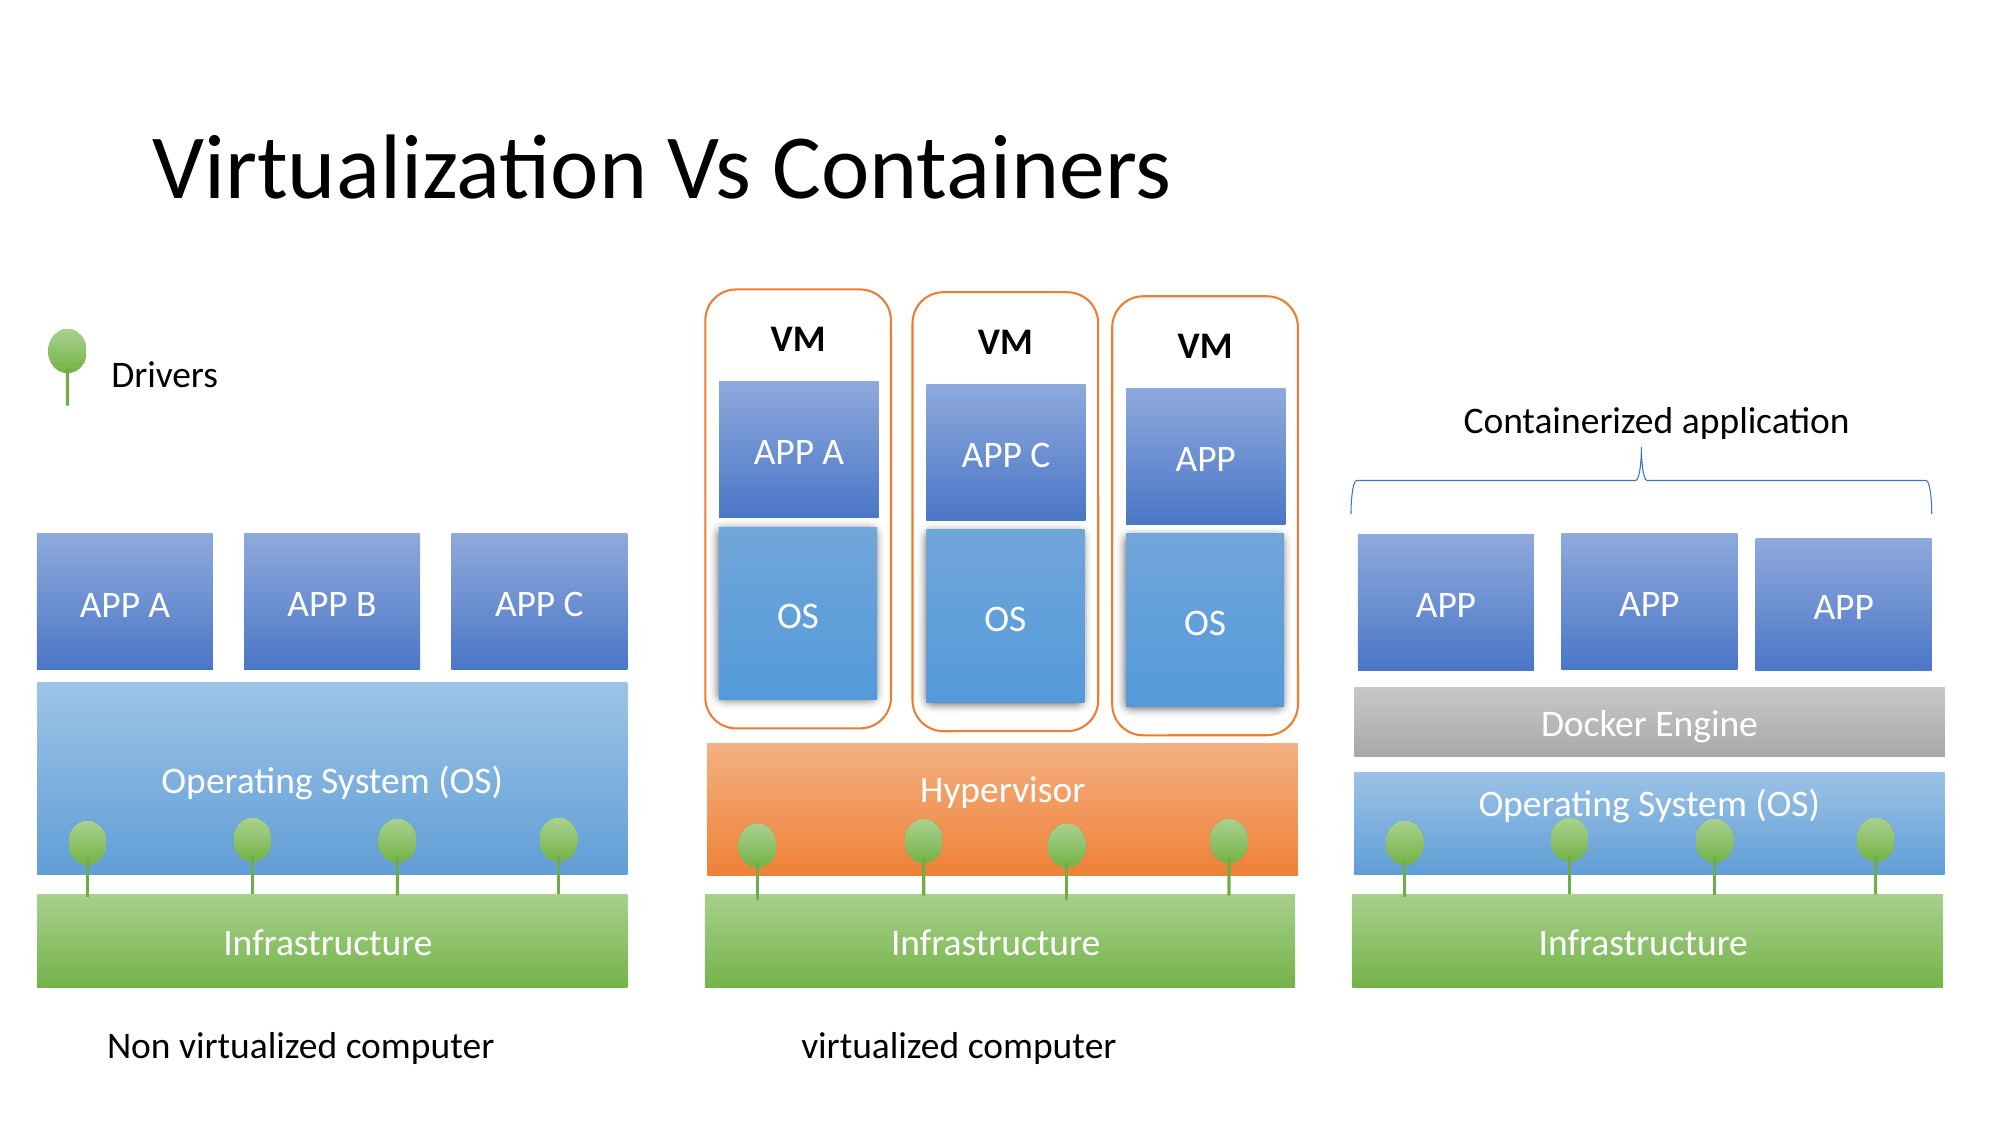

# Virtualization Vs Containers

VM
APP A
OS

VM
APP C
OS

VM

Drivers
APP
Containerized application
OS
APP B
APP C
APP
APP A
APP
APP
Operating System (OS)
Docker Engine
Hypervisor

Operating System (OS)

Infrastructure
Infrastructure
Infrastructure
virtualized computer
Non virtualized computer